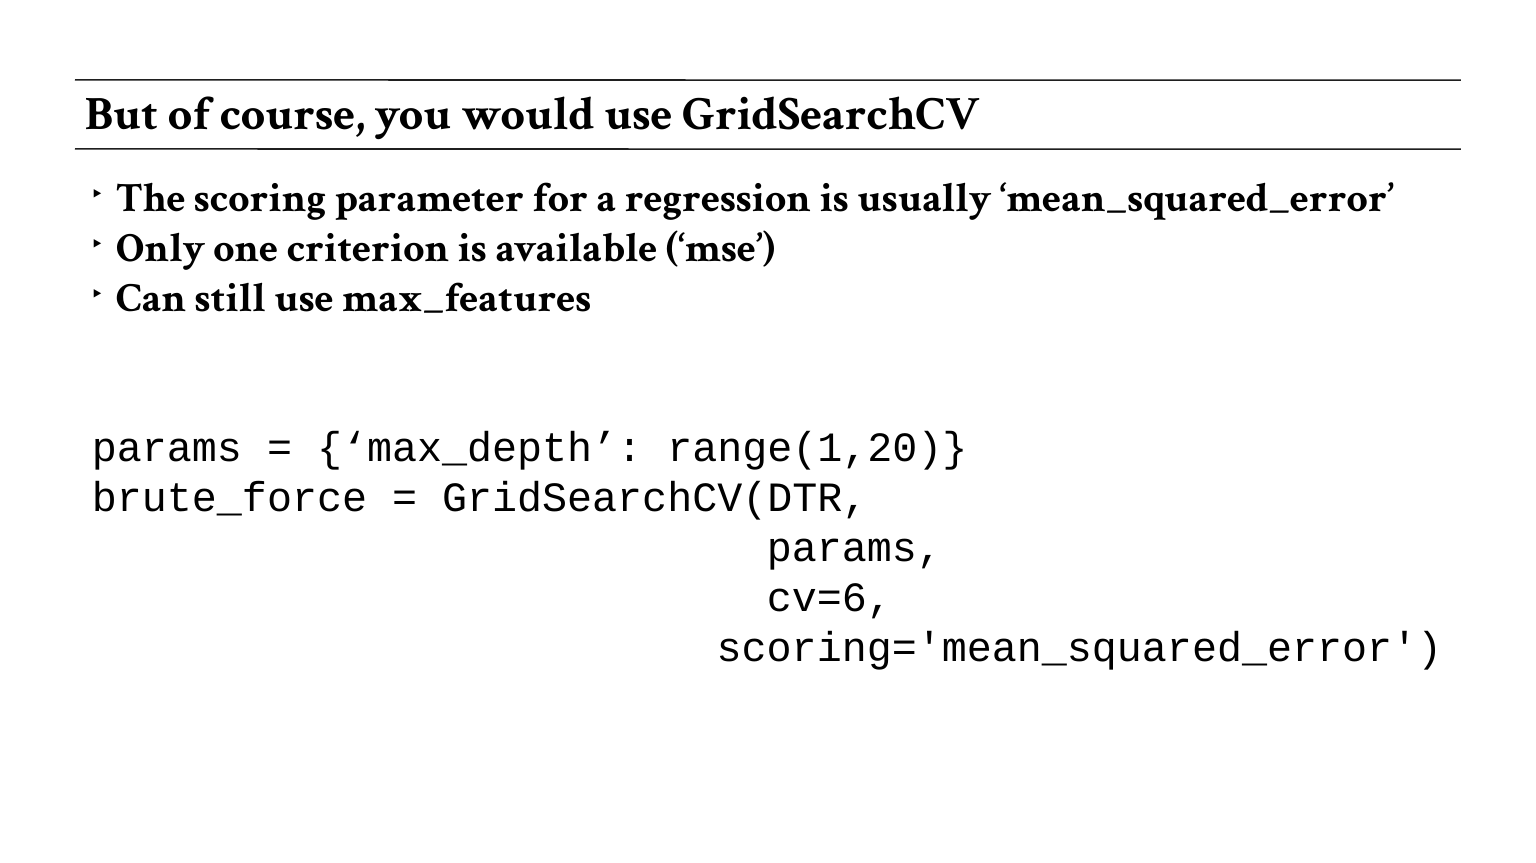

# But of course, you would use GridSearchCV
The scoring parameter for a regression is usually ‘mean_squared_error’
Only one criterion is available (‘mse’)
Can still use max_features

params = {‘max_depth’: range(1,20)}
brute_force = GridSearchCV(DTR,
                           params,
                           cv=6,
                         scoring='mean_squared_error')